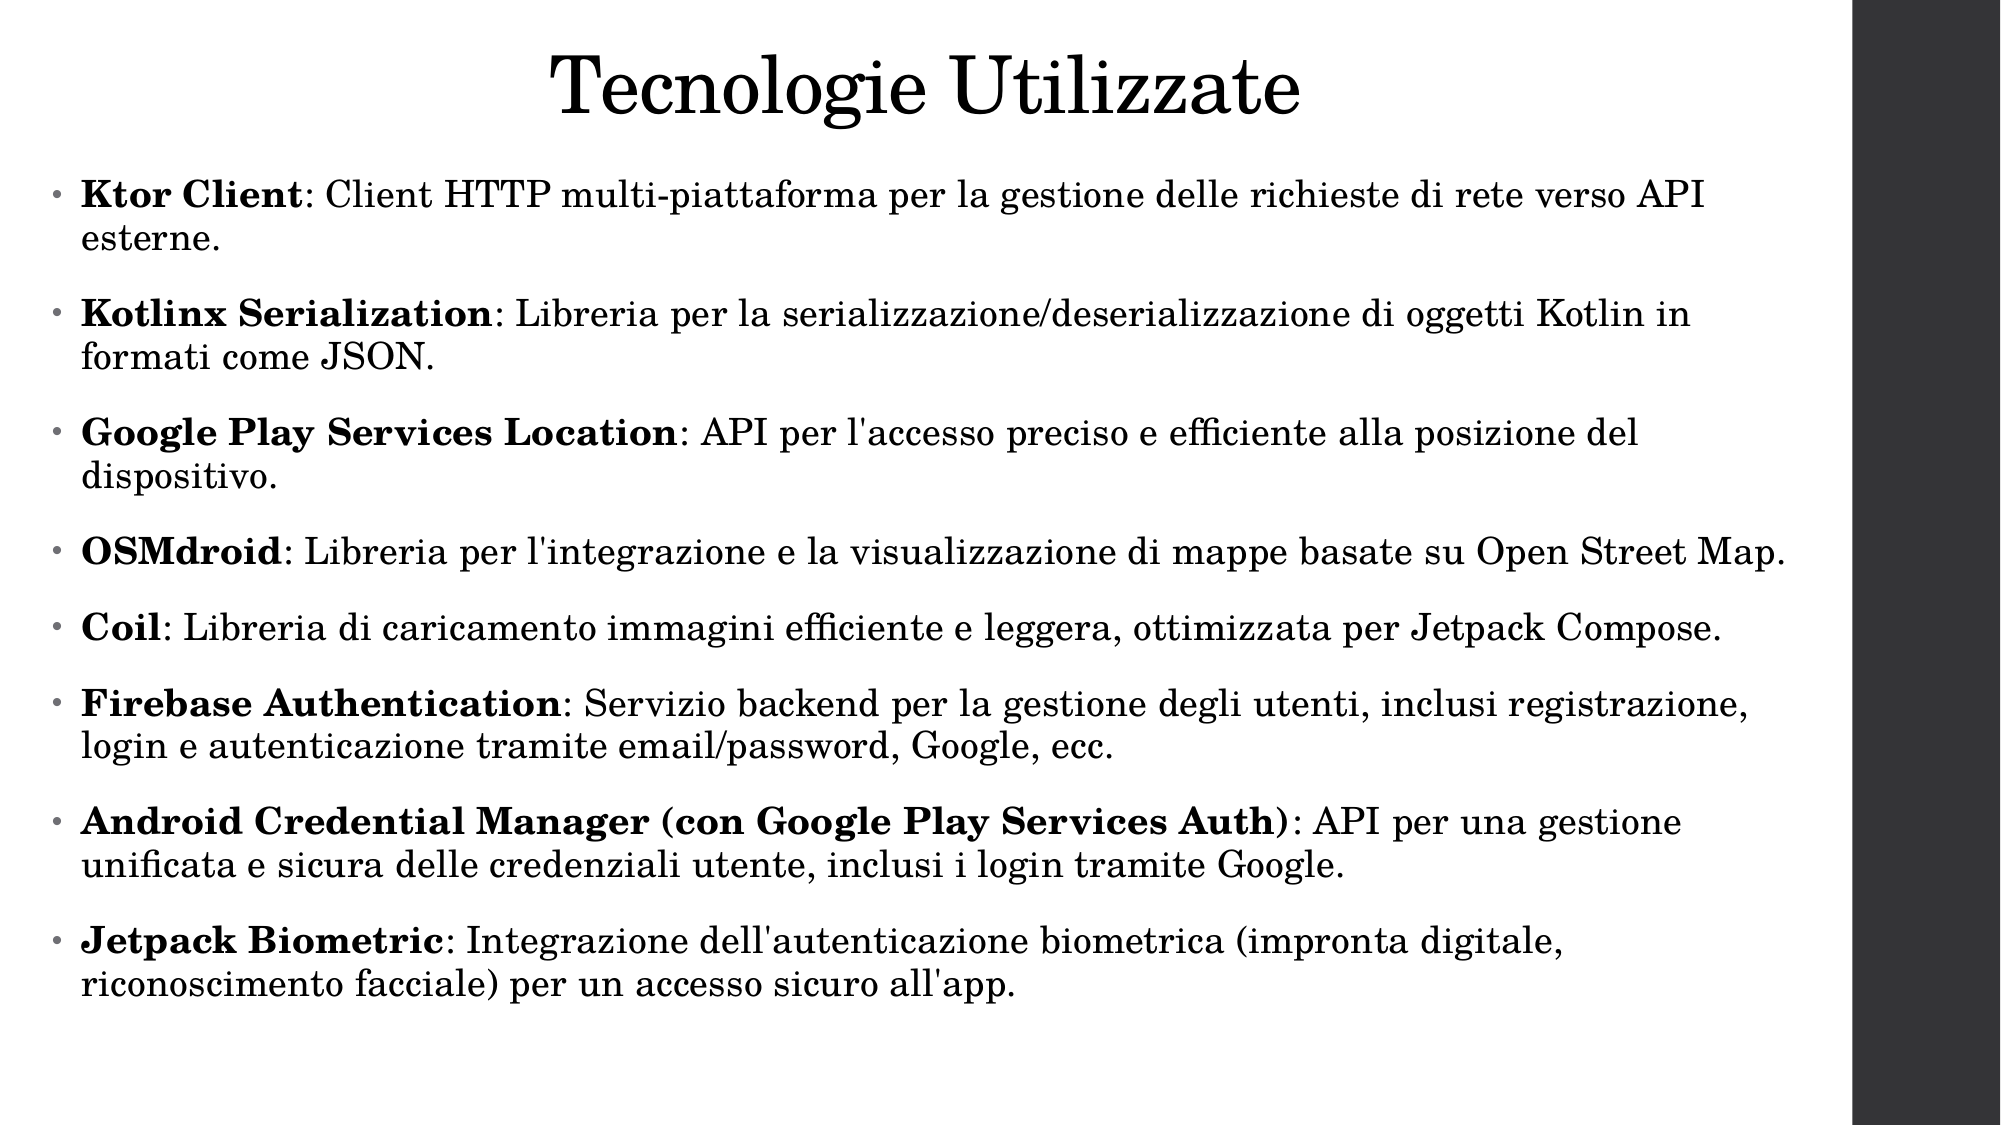

# Tecnologie Utilizzate
Ktor Client: Client HTTP multi-piattaforma per la gestione delle richieste di rete verso API esterne.
Kotlinx Serialization: Libreria per la serializzazione/deserializzazione di oggetti Kotlin in formati come JSON.
Google Play Services Location: API per l'accesso preciso e efficiente alla posizione del dispositivo.
OSMdroid: Libreria per l'integrazione e la visualizzazione di mappe basate su Open Street Map.
Coil: Libreria di caricamento immagini efficiente e leggera, ottimizzata per Jetpack Compose.
Firebase Authentication: Servizio backend per la gestione degli utenti, inclusi registrazione, login e autenticazione tramite email/password, Google, ecc.
Android Credential Manager (con Google Play Services Auth): API per una gestione unificata e sicura delle credenziali utente, inclusi i login tramite Google.
Jetpack Biometric: Integrazione dell'autenticazione biometrica (impronta digitale, riconoscimento facciale) per un accesso sicuro all'app.